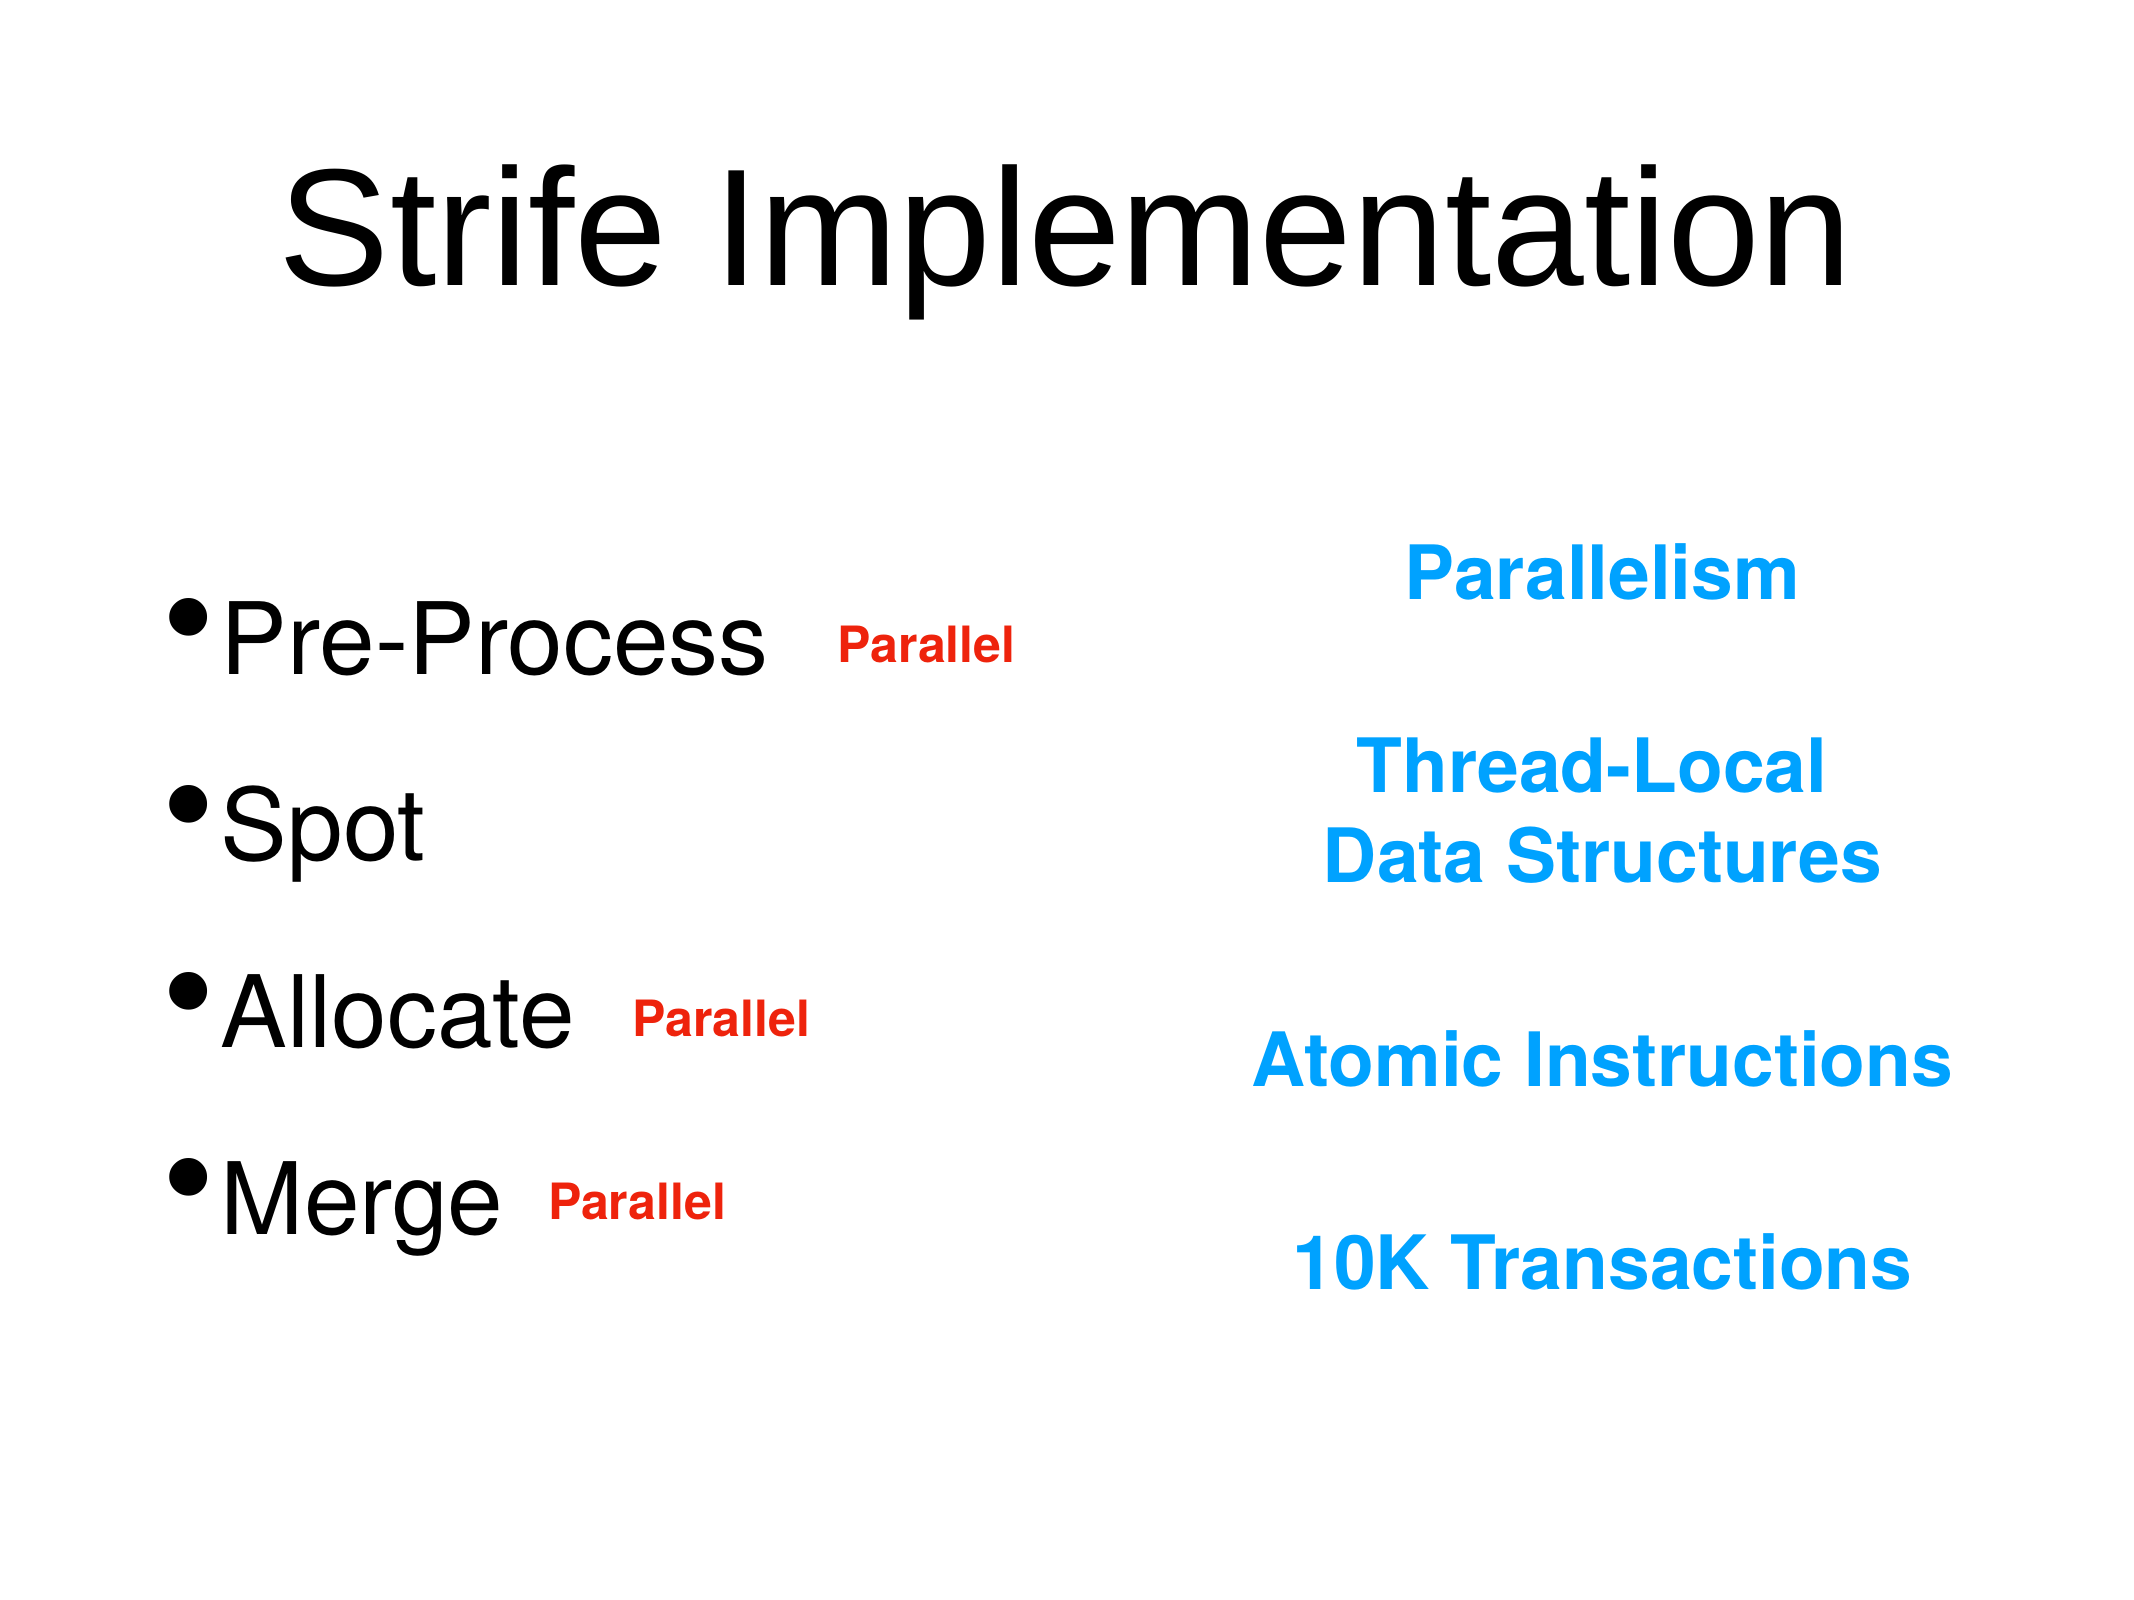

# Strife Implementation
Pre-Process
Spot
Allocate
Merge
Parallelism
Parallel
Thread-Local
Data Structures
Parallel
Atomic Instructions
Parallel
10K Transactions